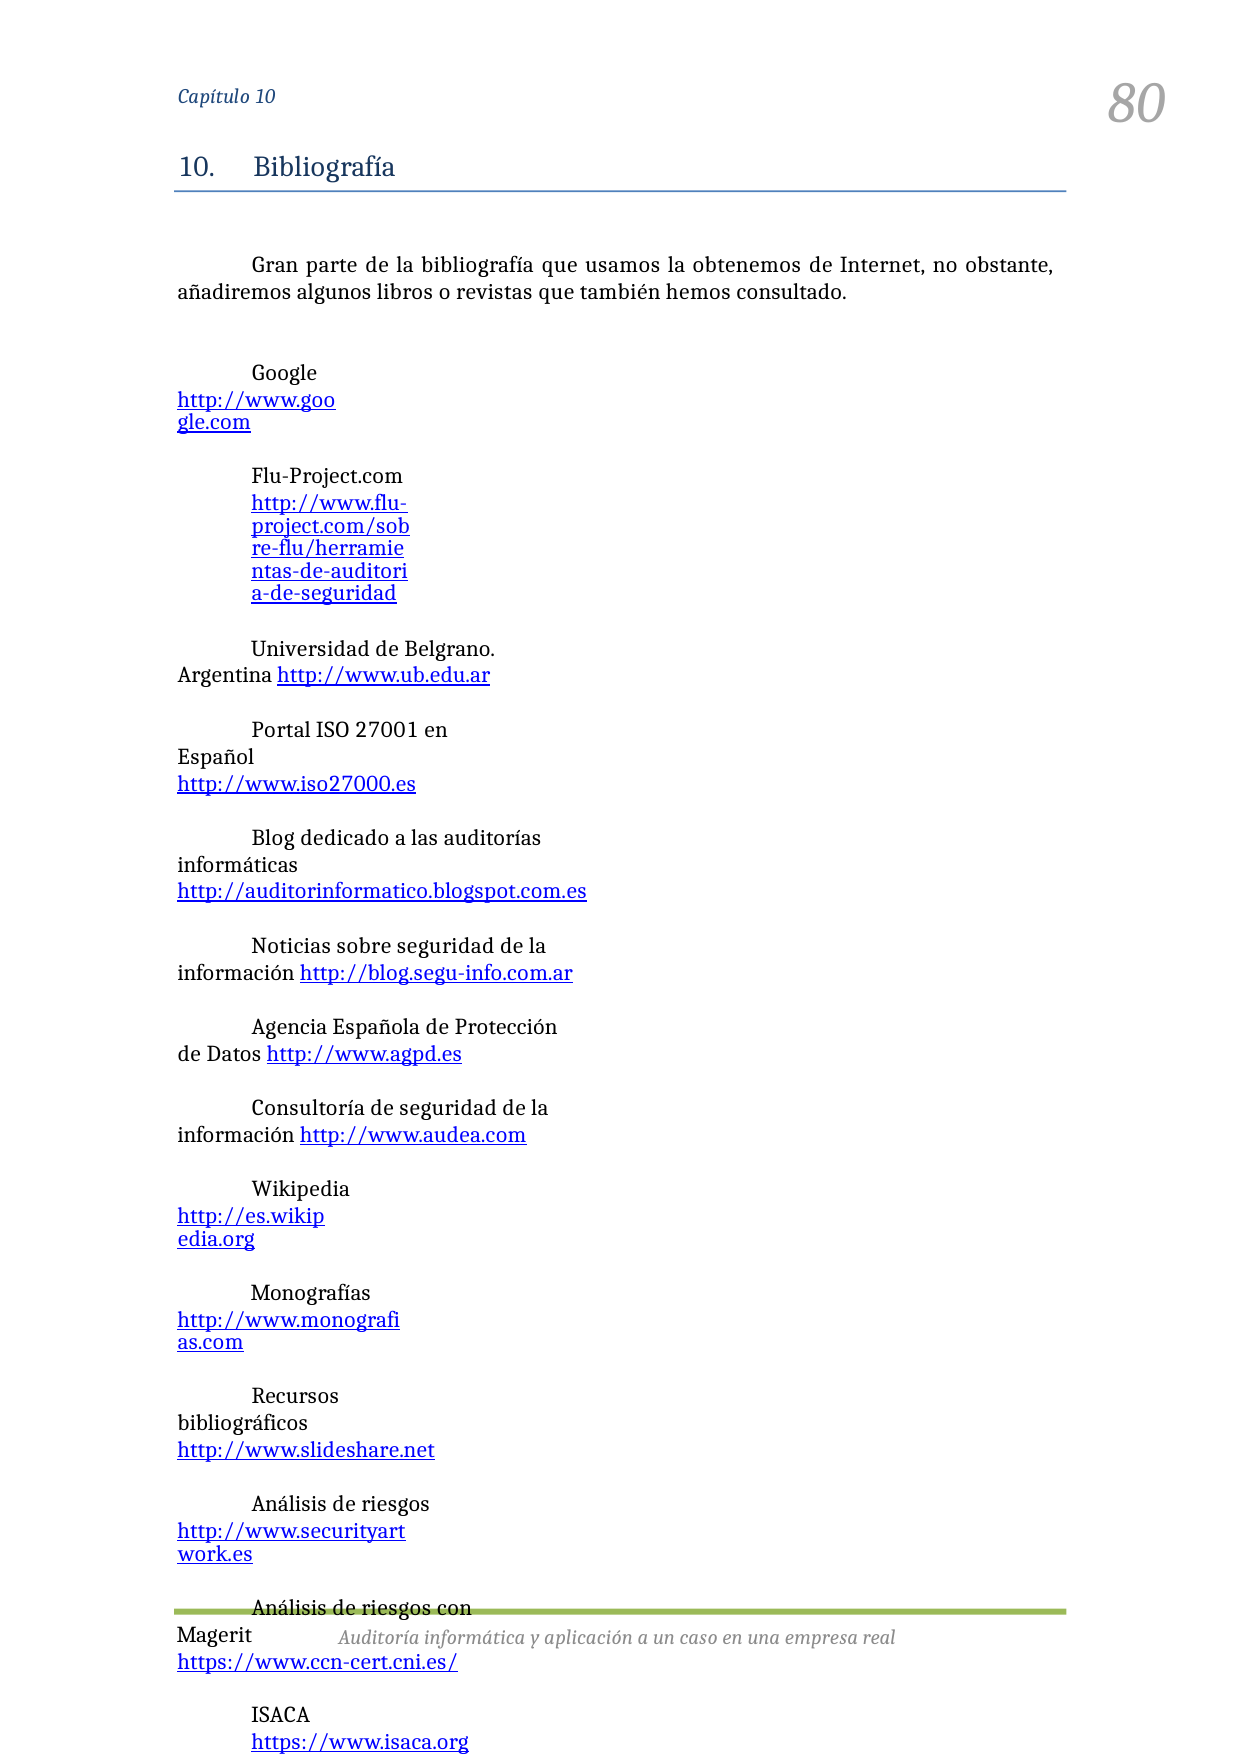

80
Capítulo 10

10.	Bibliografía

Gran parte de la bibliografía que usamos la obtenemos de Internet, no obstante, añadiremos algunos libros o revistas que también hemos consultado.

Google http://www.google.com

Flu-Project.com
http://www.flu-project.com/sobre-flu/herramientas-de-auditoria-de-seguridad

Universidad de Belgrano. Argentina http://www.ub.edu.ar

Portal ISO 27001 en Español http://www.iso27000.es

Blog dedicado a las auditorías informáticas http://auditorinformatico.blogspot.com.es

Noticias sobre seguridad de la información http://blog.segu-info.com.ar

Agencia Española de Protección de Datos http://www.agpd.es

Consultoría de seguridad de la información http://www.audea.com

Wikipedia http://es.wikipedia.org

Monografías http://www.monografias.com

Recursos bibliográficos http://www.slideshare.net

Análisis de riesgos http://www.securityartwork.es

Análisis de riesgos con Magerit https://www.ccn-cert.cni.es/

ISACA
https://www.isaca.org

OpenVAS http://www.openvas.org/

Auditoría informática y aplicación a un caso en una empresa real